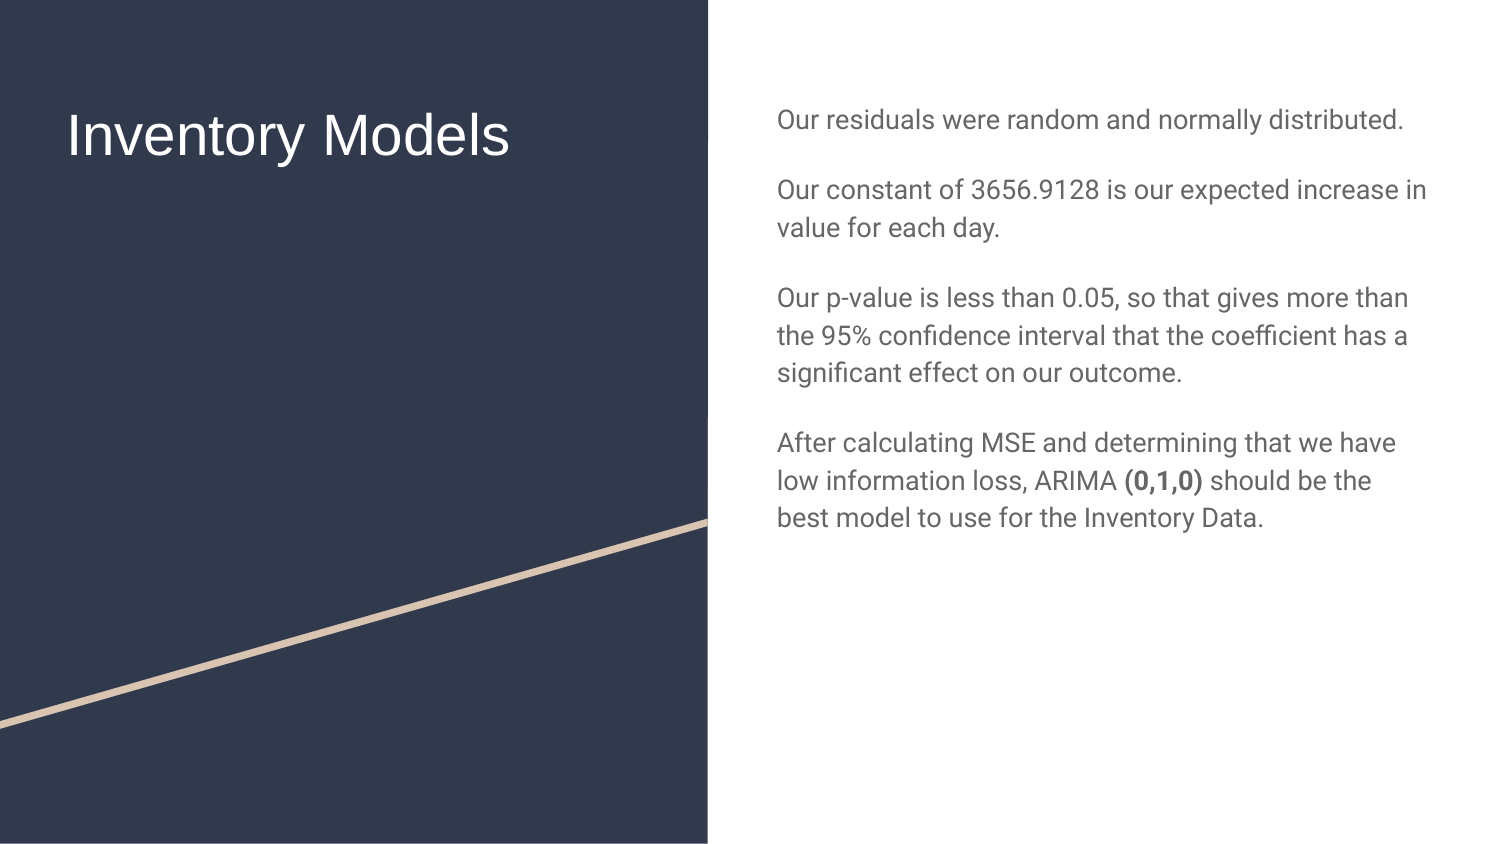

# Inventory Models
Our residuals were random and normally distributed.
Our constant of 3656.9128 is our expected increase in value for each day.
Our p-value is less than 0.05, so that gives more than the 95% confidence interval that the coefficient has a significant effect on our outcome.
After calculating MSE and determining that we have low information loss, ARIMA (0,1,0) should be the best model to use for the Inventory Data.